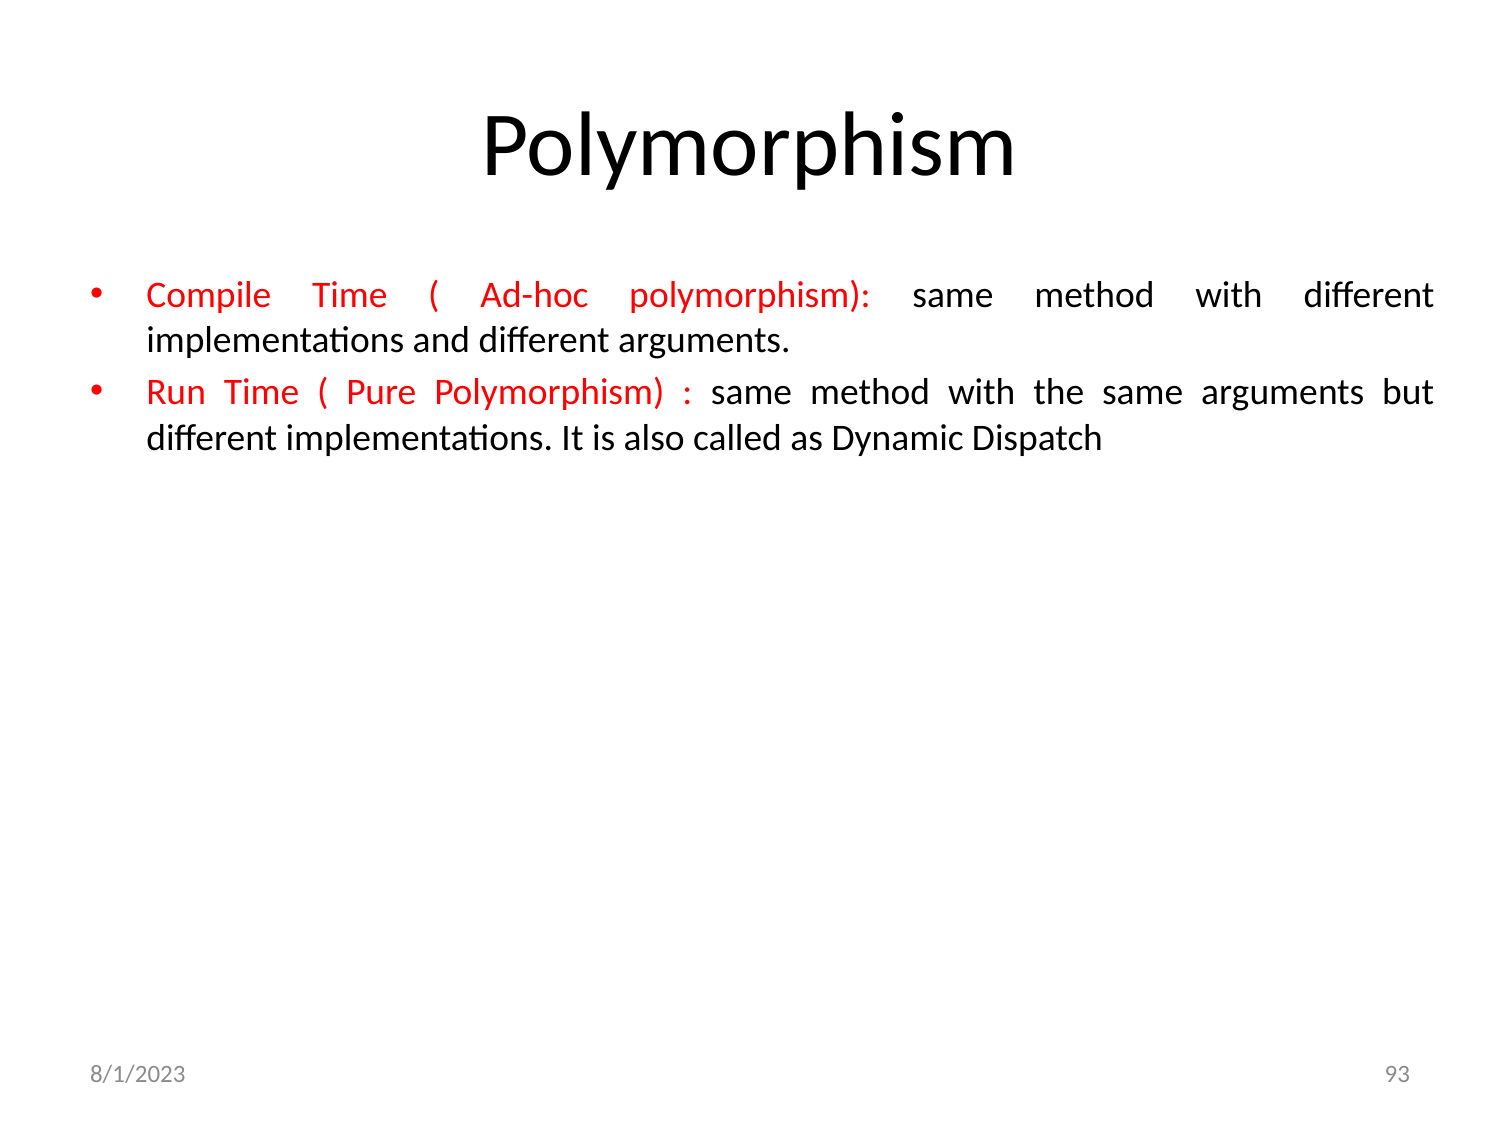

# Polymorphism
Compile Time ( Ad-hoc polymorphism): same method with different implementations and different arguments.
Run Time ( Pure Polymorphism) : same method with the same arguments but different implementations. It is also called as Dynamic Dispatch
8/1/2023
93